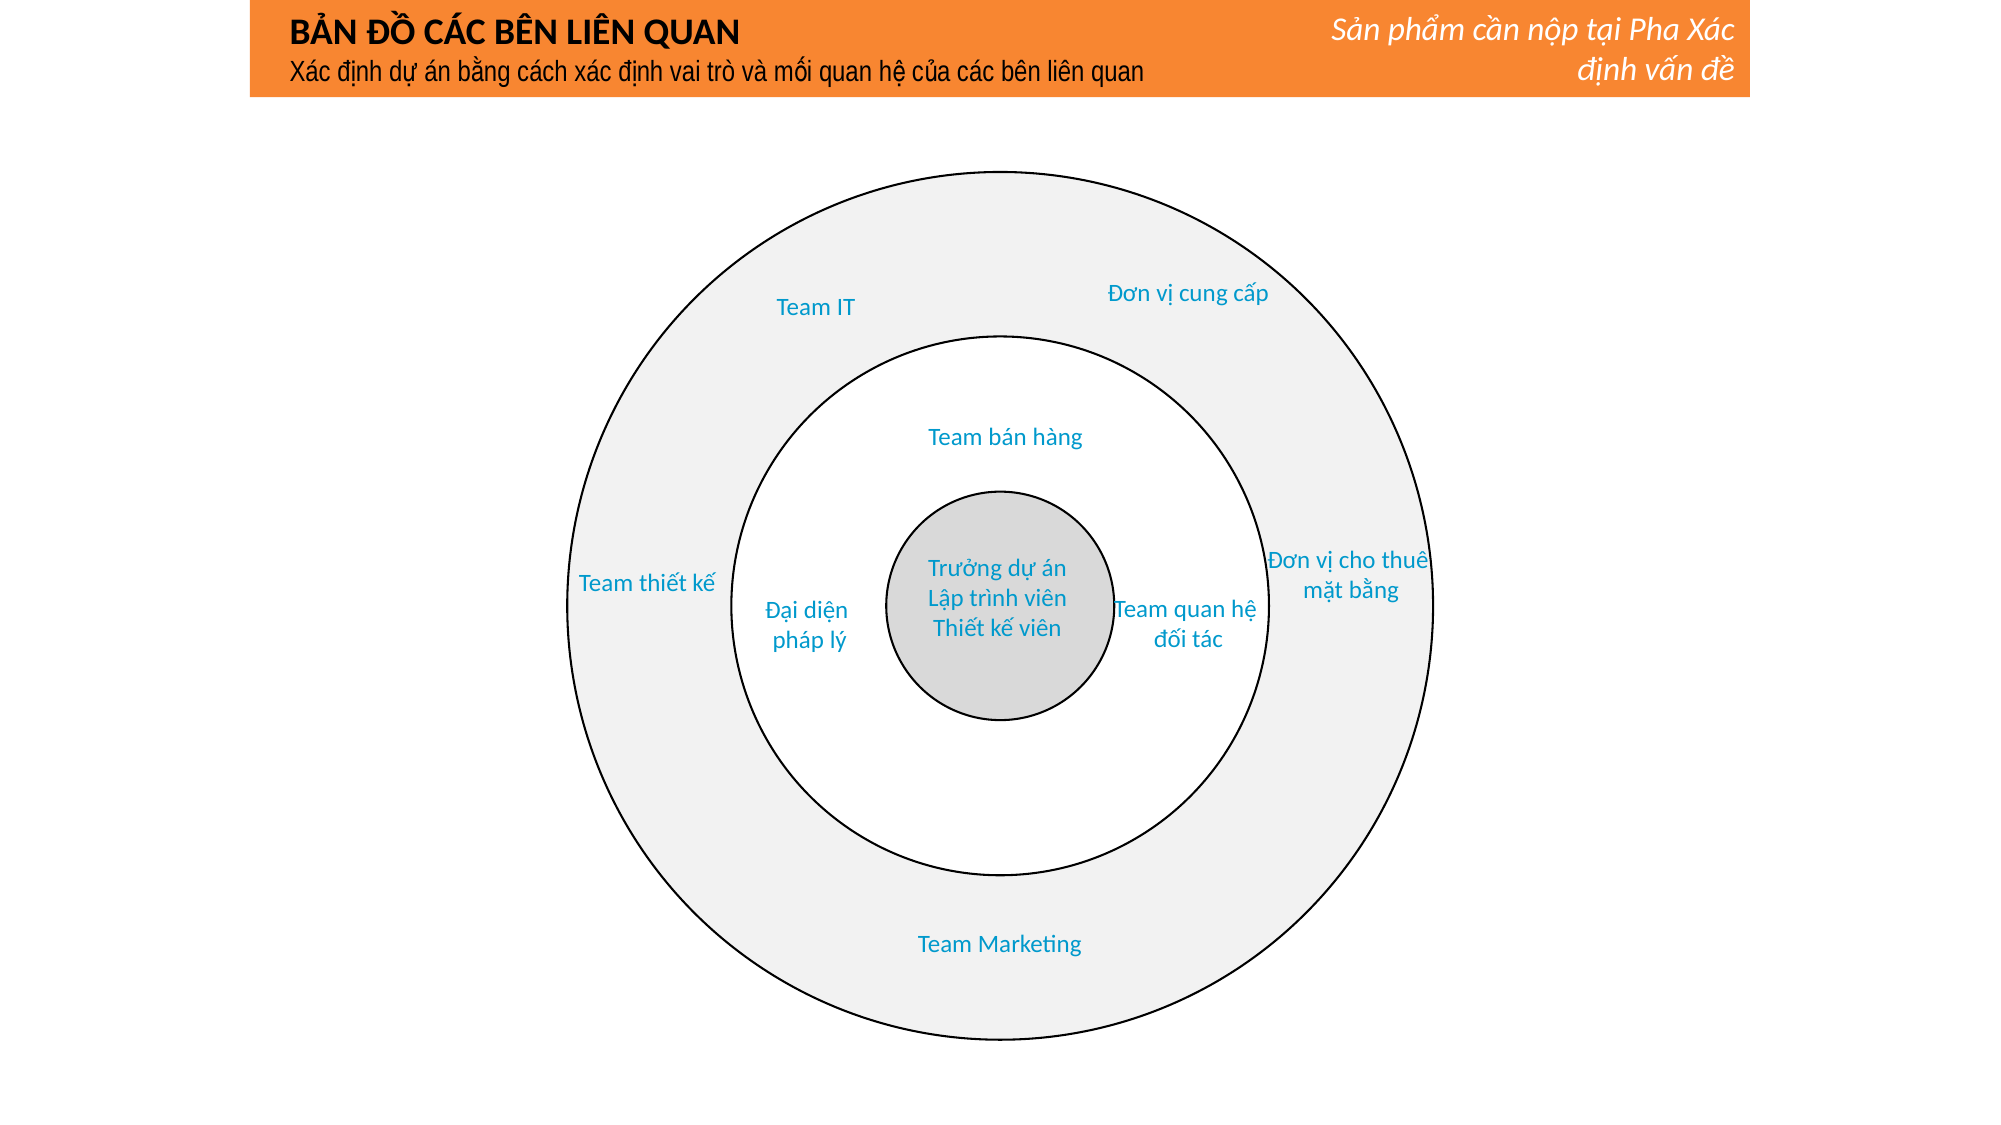

BẢN ĐỒ CÁC BÊN LIÊN QUAN
Xác định dự án bằng cách xác định vai trò và mối quan hệ của các bên liên quan
Sản phẩm cần nộp tại Pha Xác định vấn đề

Vendors / Influencers
Đơn vị cung cấp
Team IT
Team bán hàng
Đơn vị cho thuê
mặt bằng
Trưởng dự án
Lập trình viên
Thiết kế viên
Team thiết kế
Team quan hệ
đối tác
Đại diện
pháp lý
Team Marketing